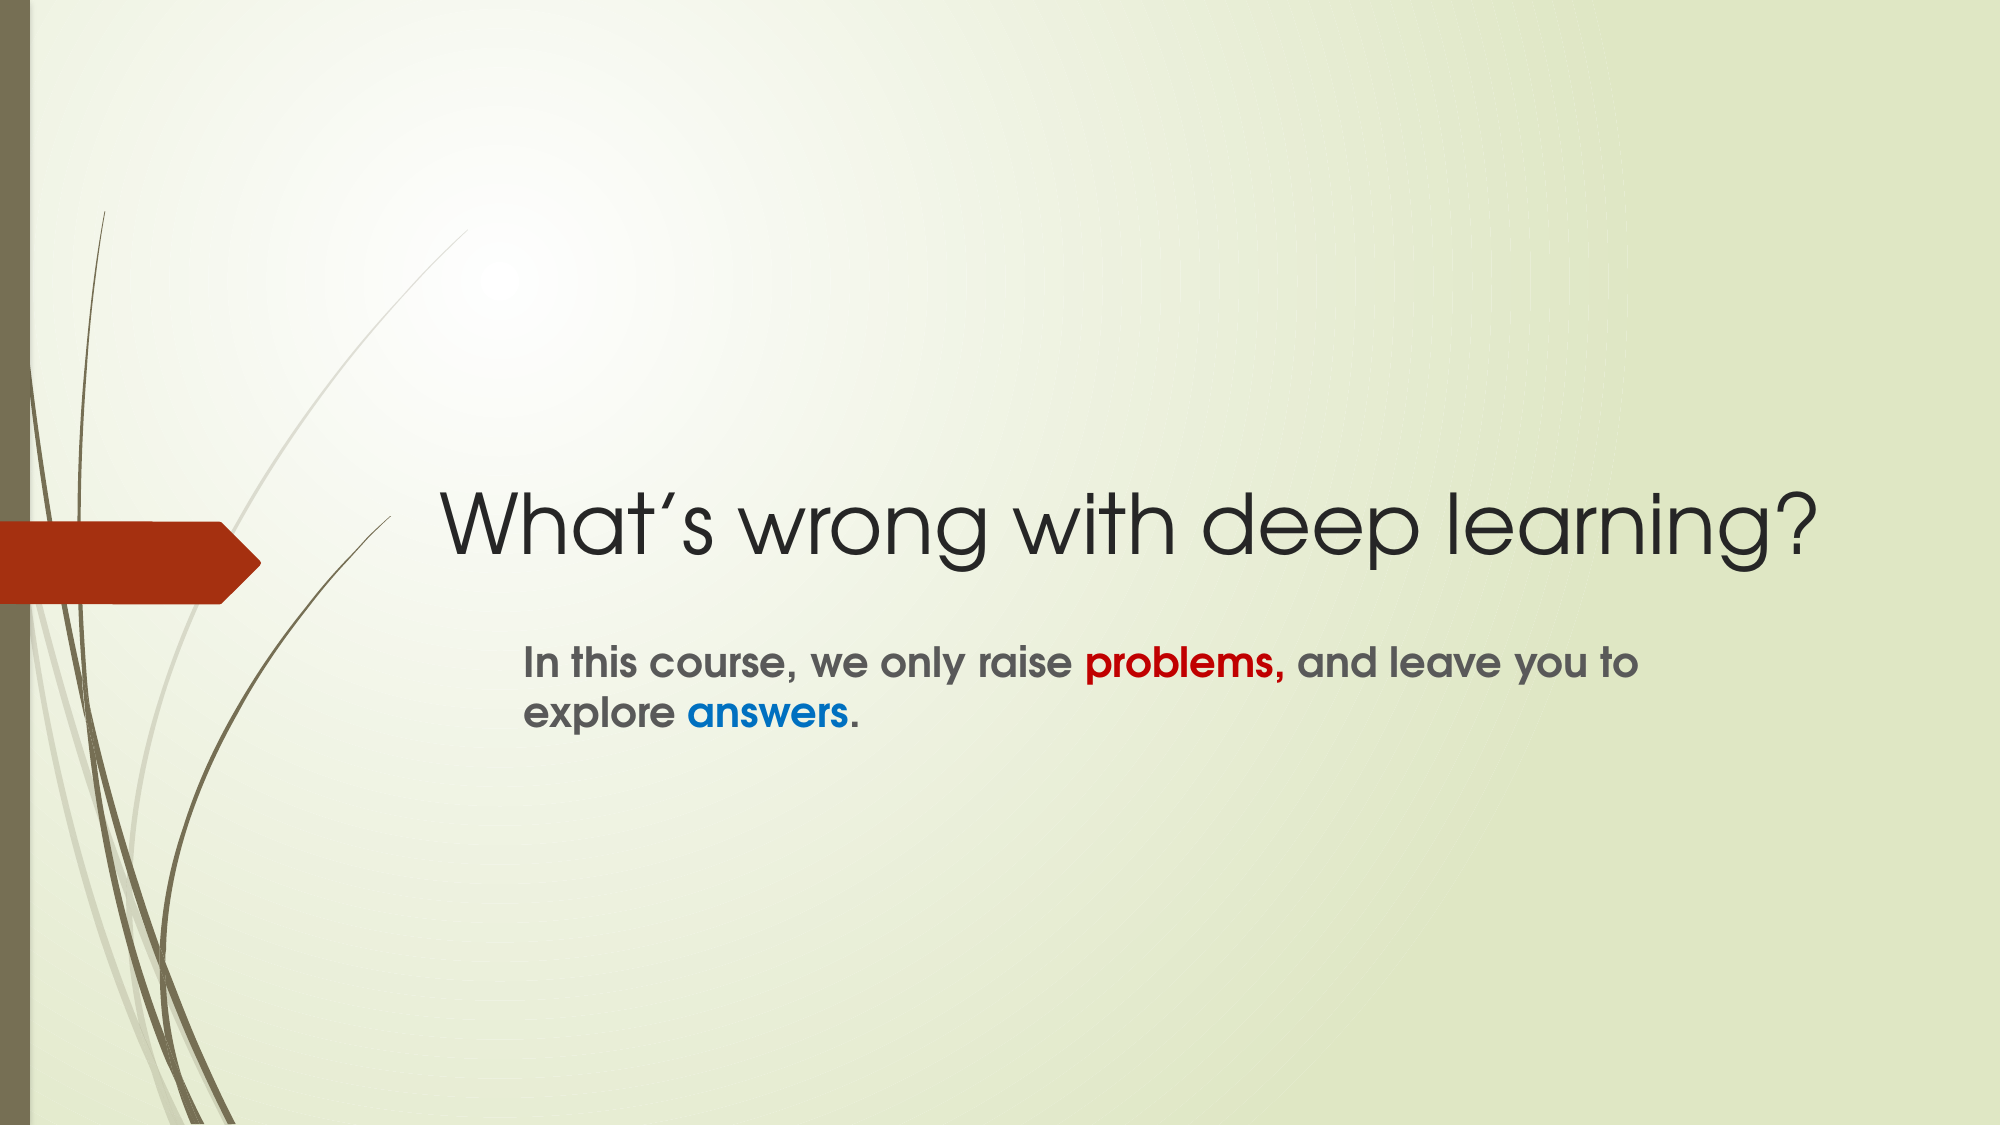

# What’s wrong with deep learning?
In this course, we only raise problems, and leave you to explore answers.